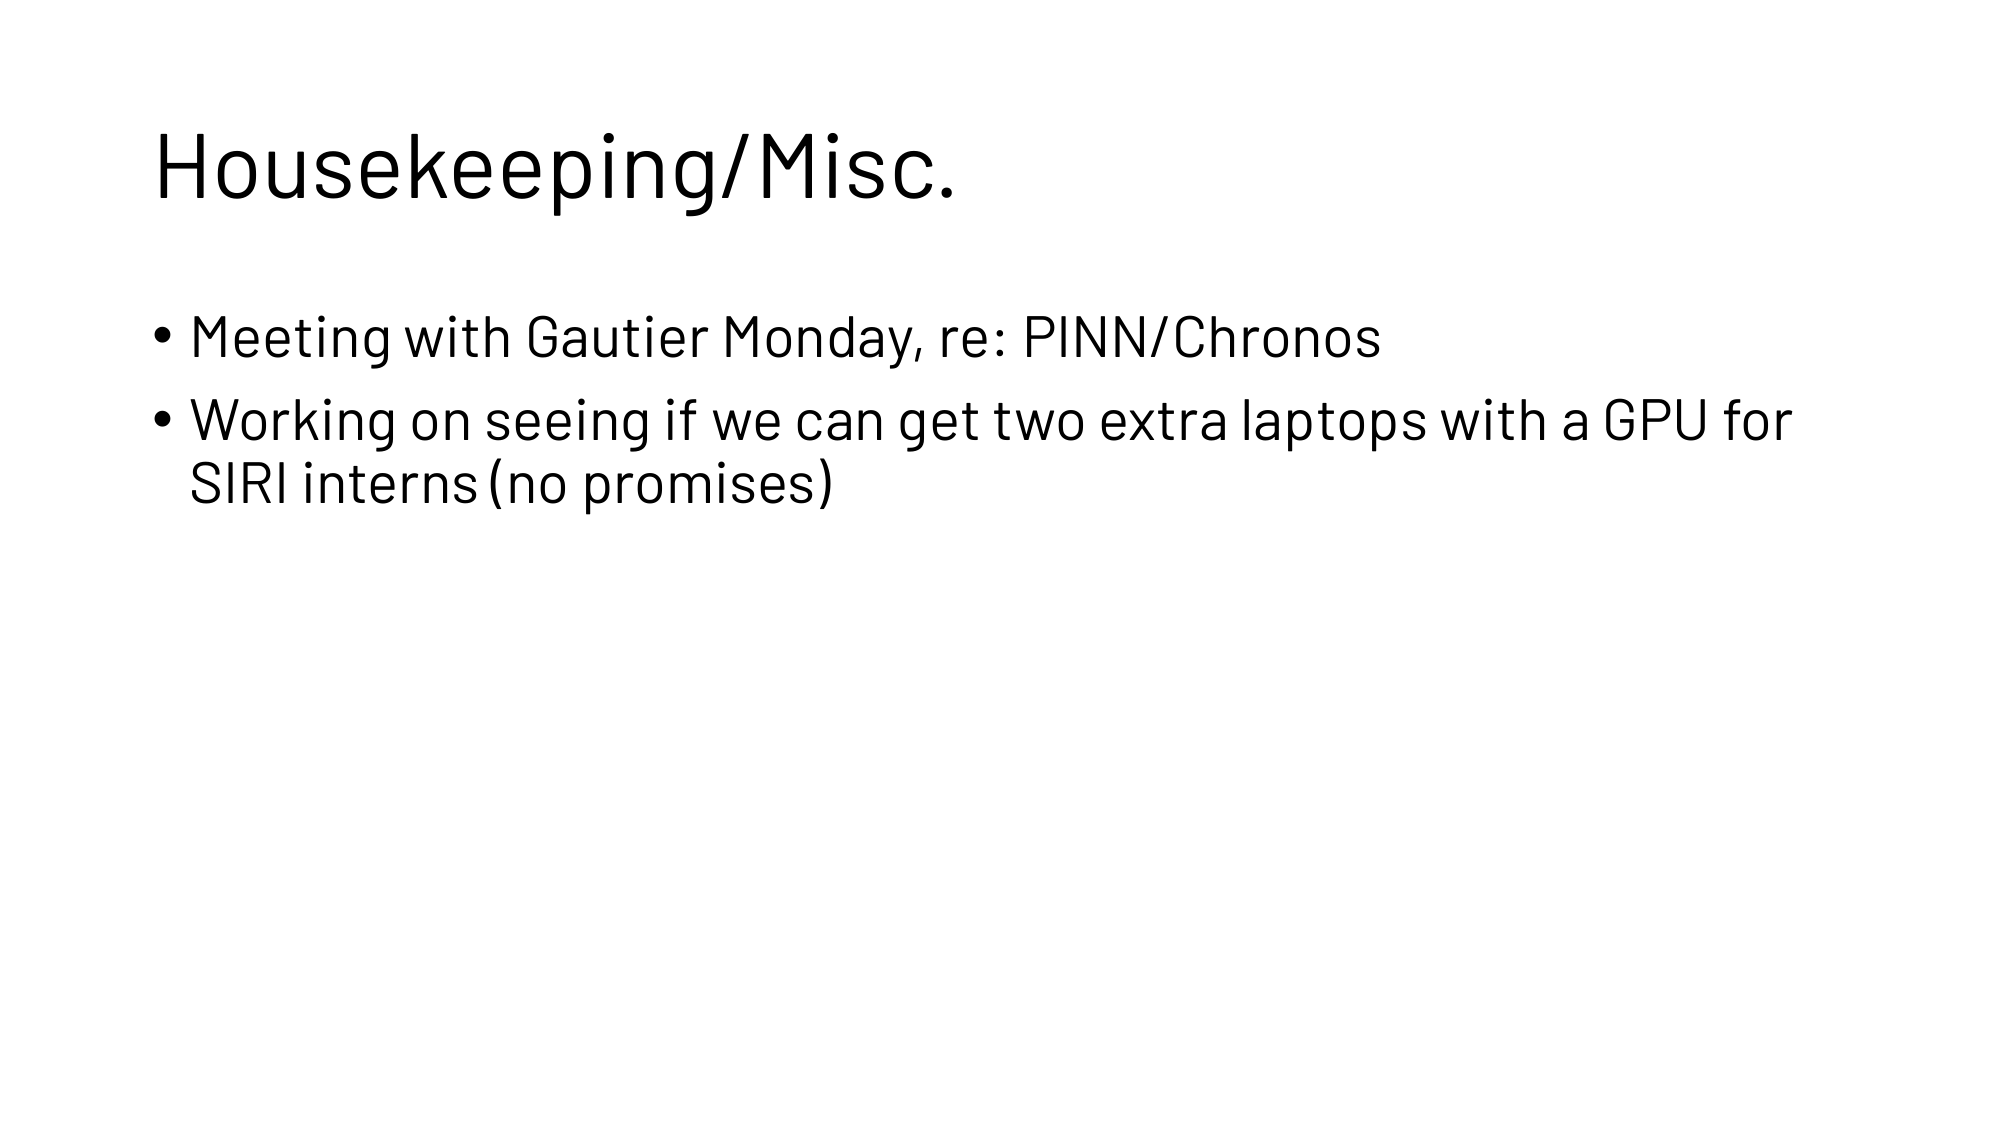

# Housekeeping/Misc.
Meeting with Gautier Monday, re: PINN/Chronos
Working on seeing if we can get two extra laptops with a GPU for SIRI interns (no promises)